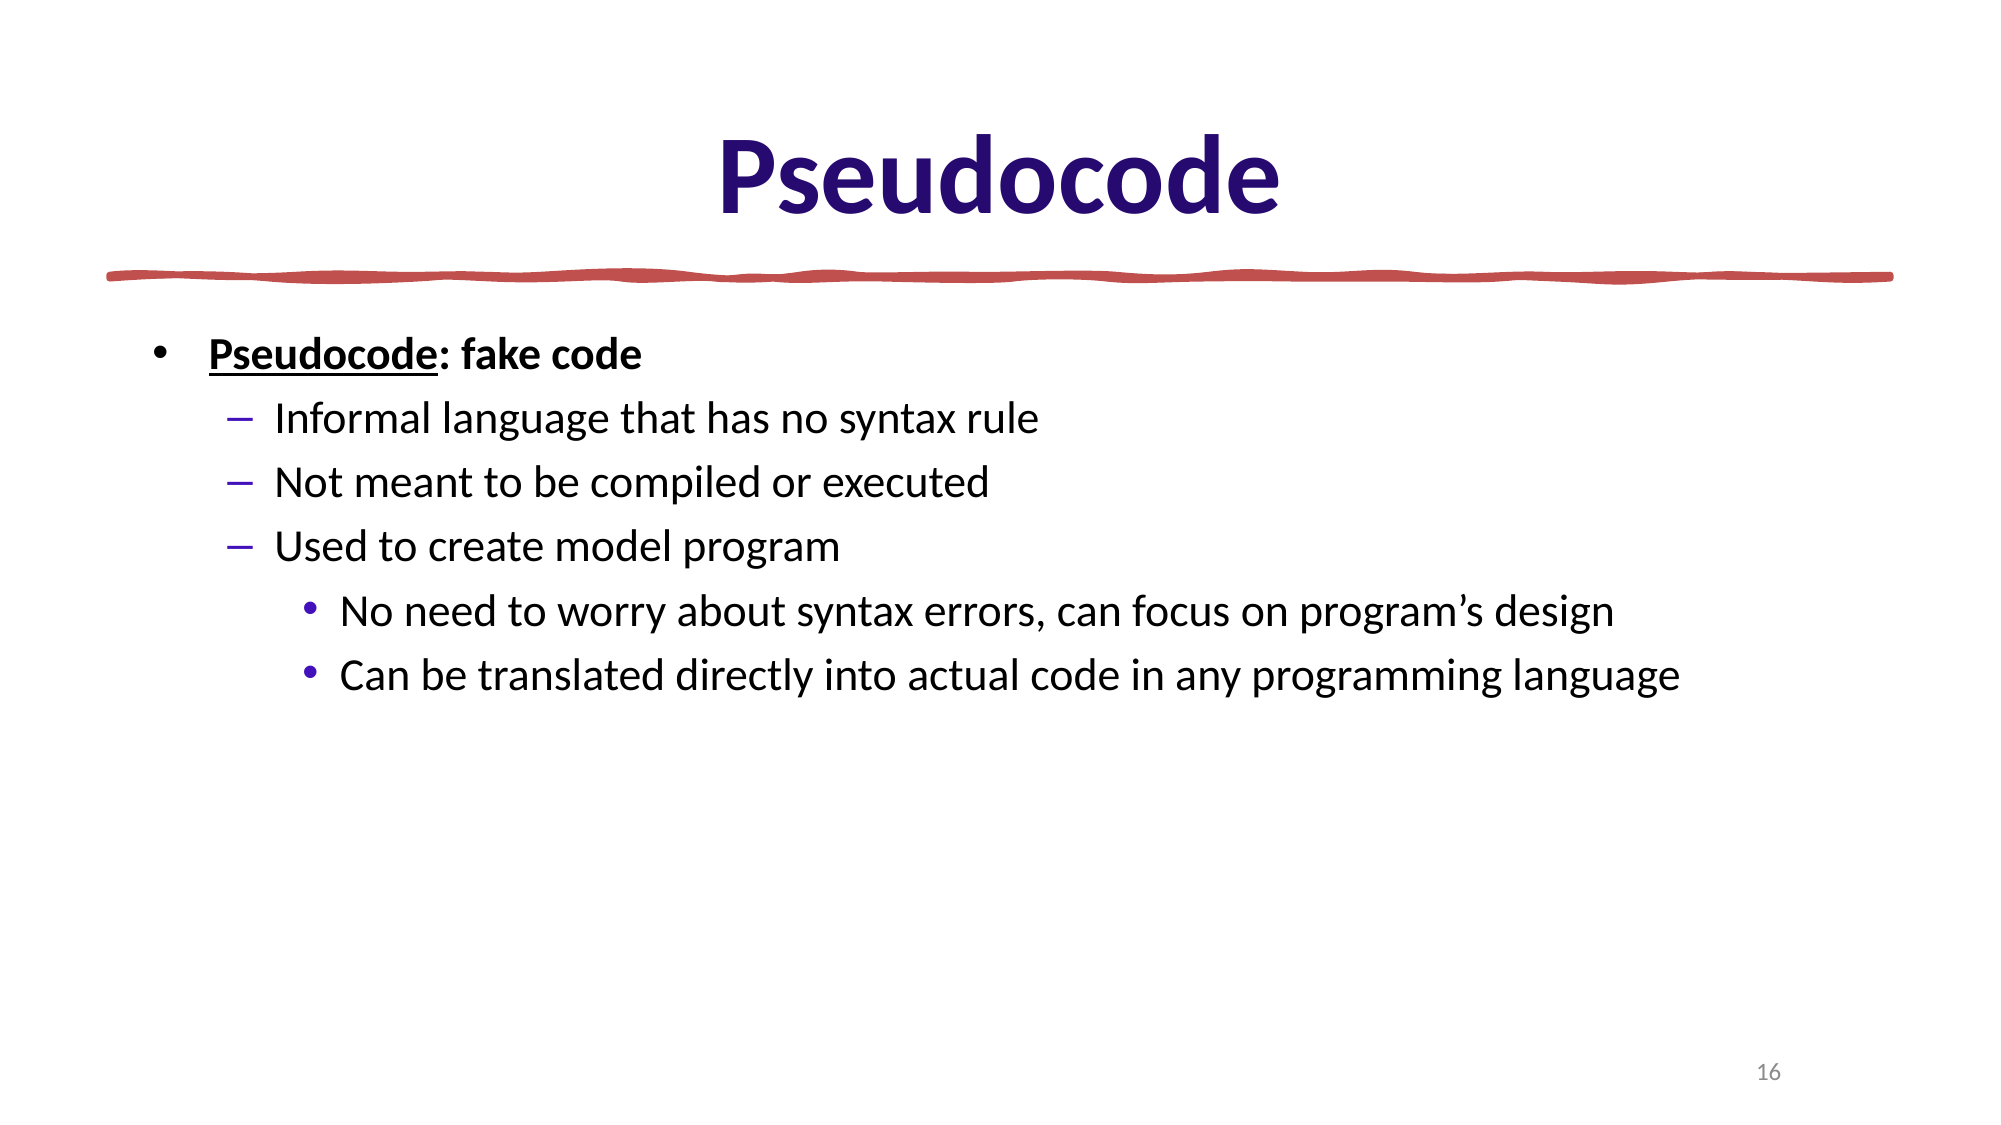

# Pseudocode

Pseudocode: fake code
Informal language that has no syntax rule
Not meant to be compiled or executed
Used to create model program
No need to worry about syntax errors, can focus on program’s design
Can be translated directly into actual code in any programming language
16